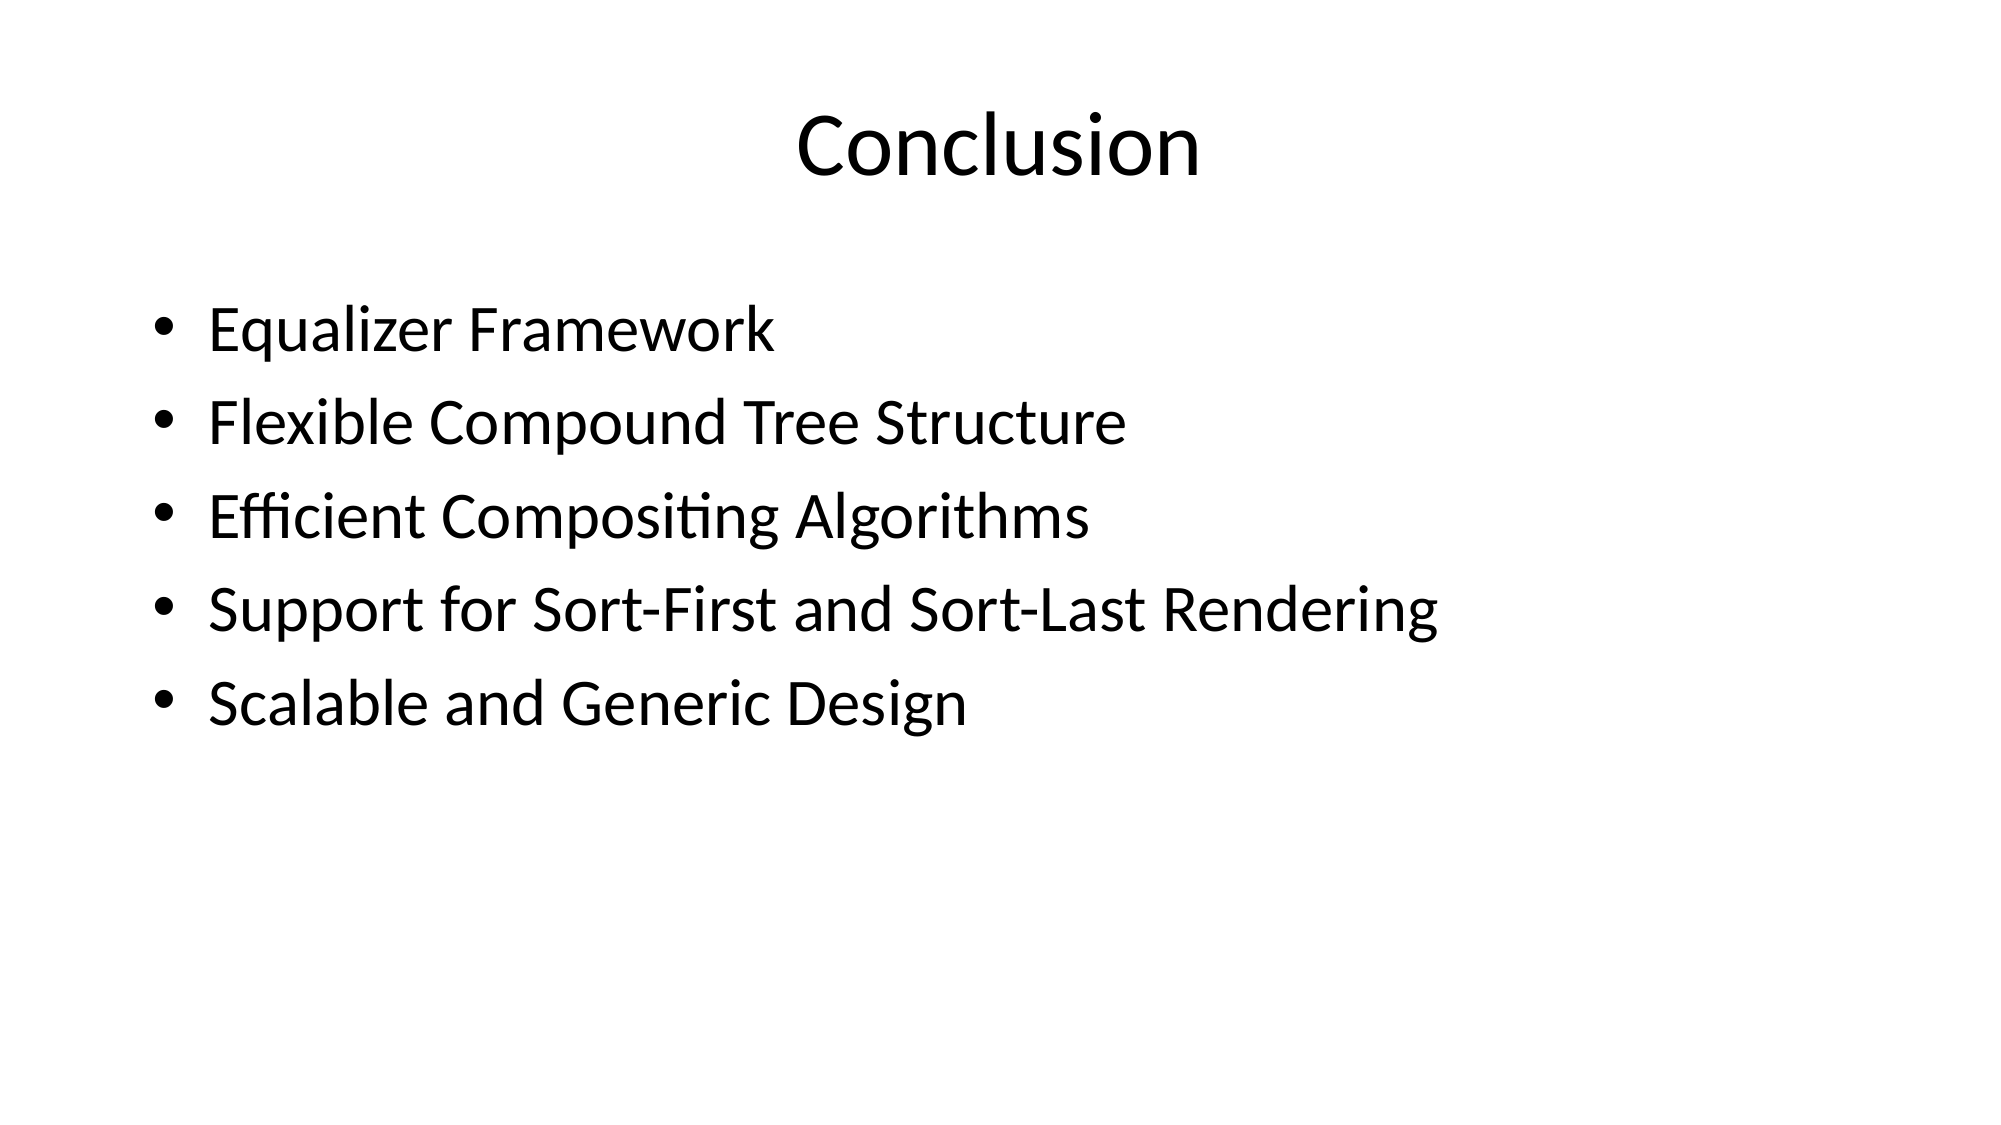

# Conclusion
Equalizer Framework
Flexible Compound Tree Structure
Efficient Compositing Algorithms
Support for Sort-First and Sort-Last Rendering
Scalable and Generic Design